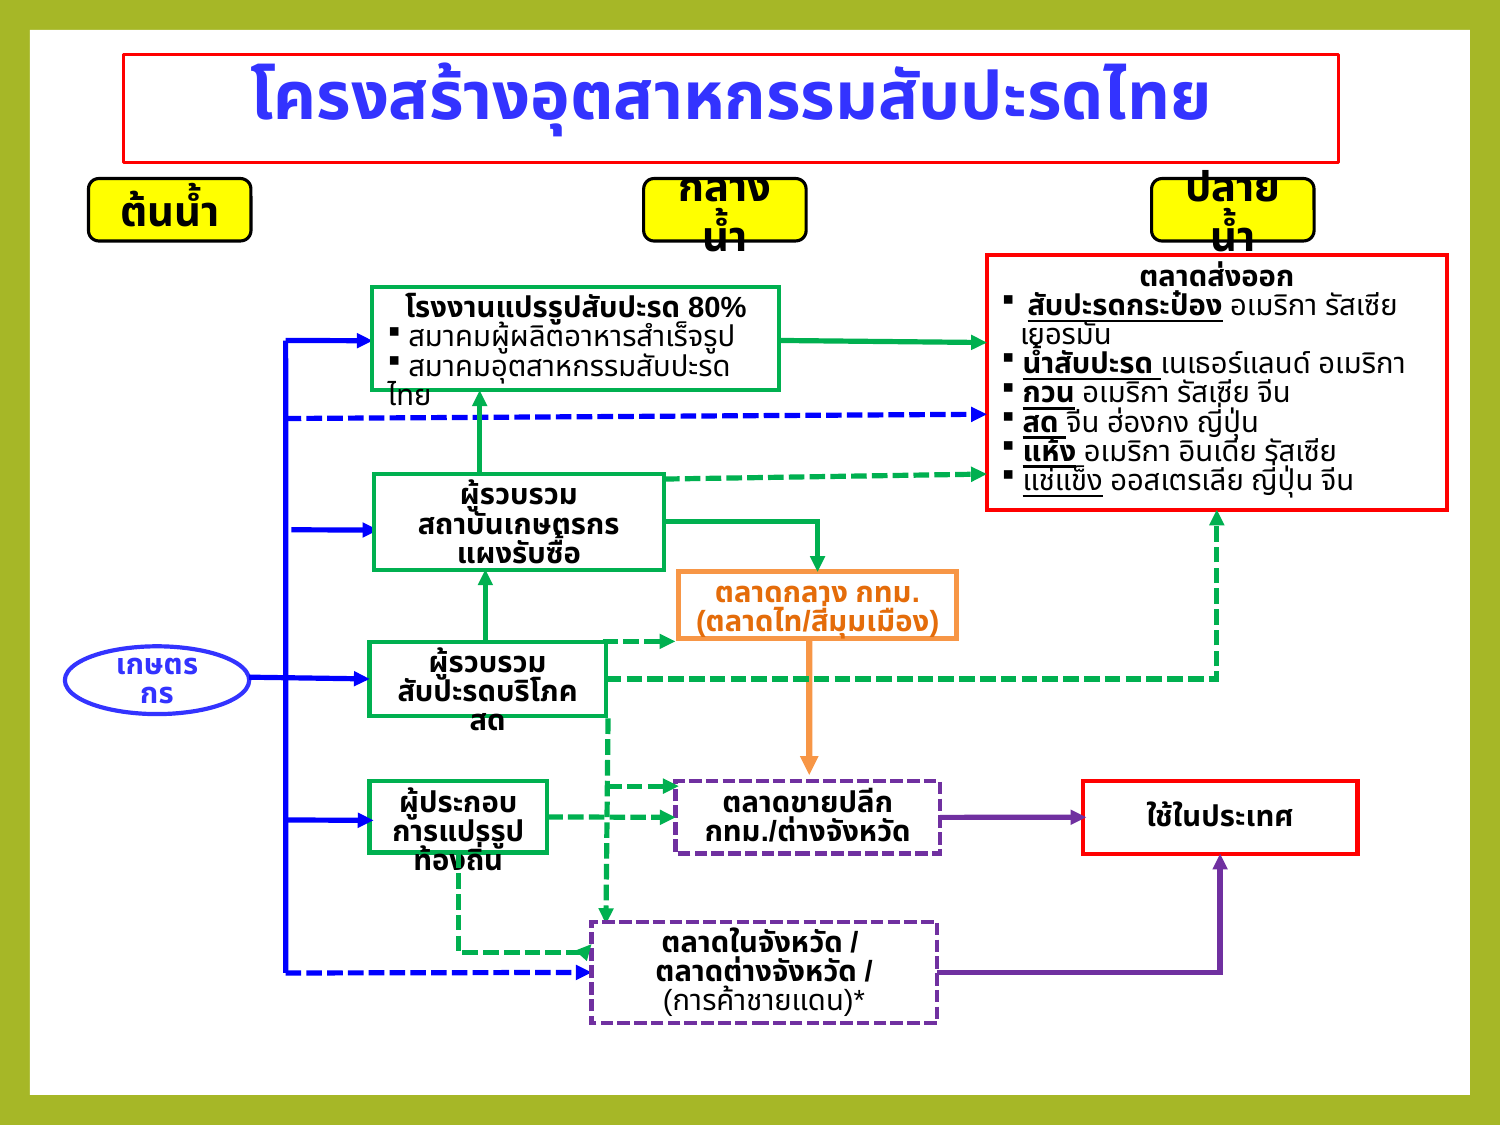

โครงสร้างอุตสาหกรรมสับปะรดไทย
ต้นน้ำ
กลางน้ำ
ปลายน้ำ
ตลาดส่งออก
 สับปะรดกระป๋อง อเมริกา รัสเซีย เยอรมัน
 น้ำสับปะรด เนเธอร์แลนด์ อเมริกา
 กวน อเมริกา รัสเซีย จีน
 สด จีน ฮ่องกง ญี่ปุ่น
 แห้ง อเมริกา อินเดีย รัสเซีย
 แช่แข็ง ออสเตรเลีย ญี่ปุ่น จีน
โรงงานแปรรูปสับปะรด 80%
 สมาคมผู้ผลิตอาหารสำเร็จรูป
 สมาคมอุตสาหกรรมสับปะรดไทย

ผู้รวบรวม
สถาบันเกษตรกร
แผงรับซื้อ
ตลาดกลาง กทม.
(ตลาดไท/สี่มุมเมือง)

ผู้รวบรวม
สับปะรดบริโภคสด
เกษตรกร
ตลาดขายปลีก
กทม./ต่างจังหวัด
ผู้ประกอบการแปรรูปท้องถิ่น
ใช้ในประเทศ
ตลาดในจังหวัด /
ตลาดต่างจังหวัด /
(การค้าชายแดน)*